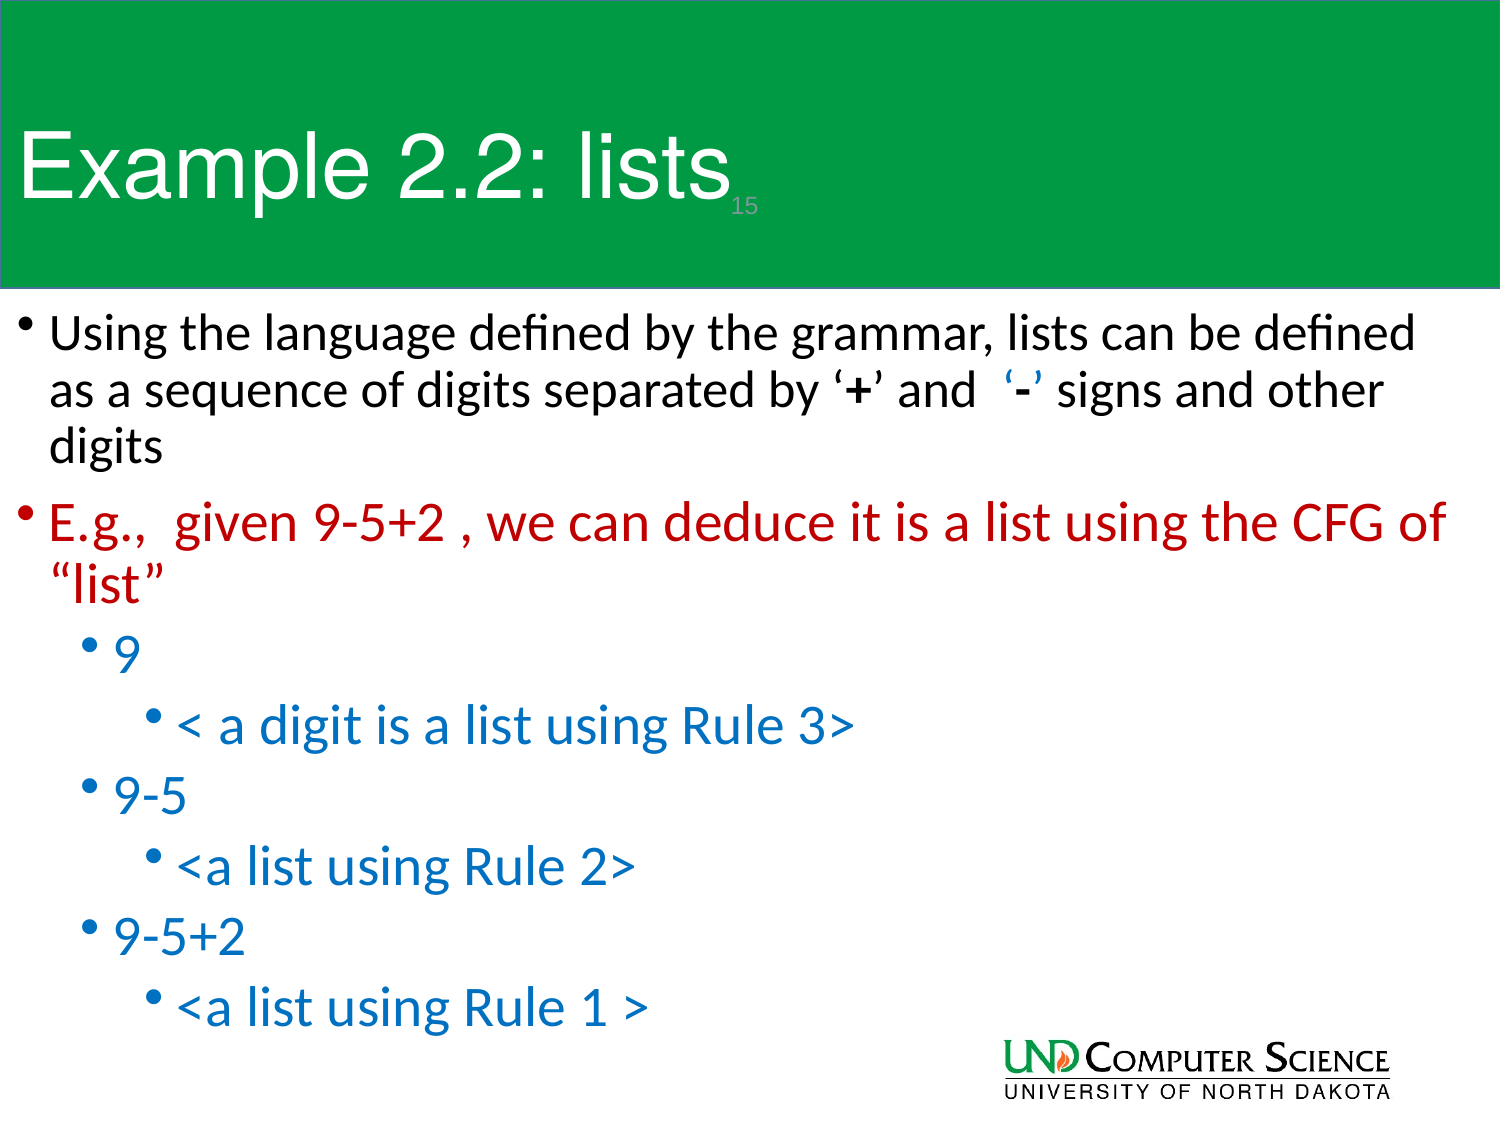

# Example 2.2: lists
15
Using the language defined by the grammar, lists can be defined as a sequence of digits separated by ‘+’ and  ‘-’ signs and other digits
E.g.,  given 9-5+2 , we can deduce it is a list using the CFG of “list”
9
< a digit is a list using Rule 3>
9-5
<a list using Rule 2>
9-5+2
<a list using Rule 1 >